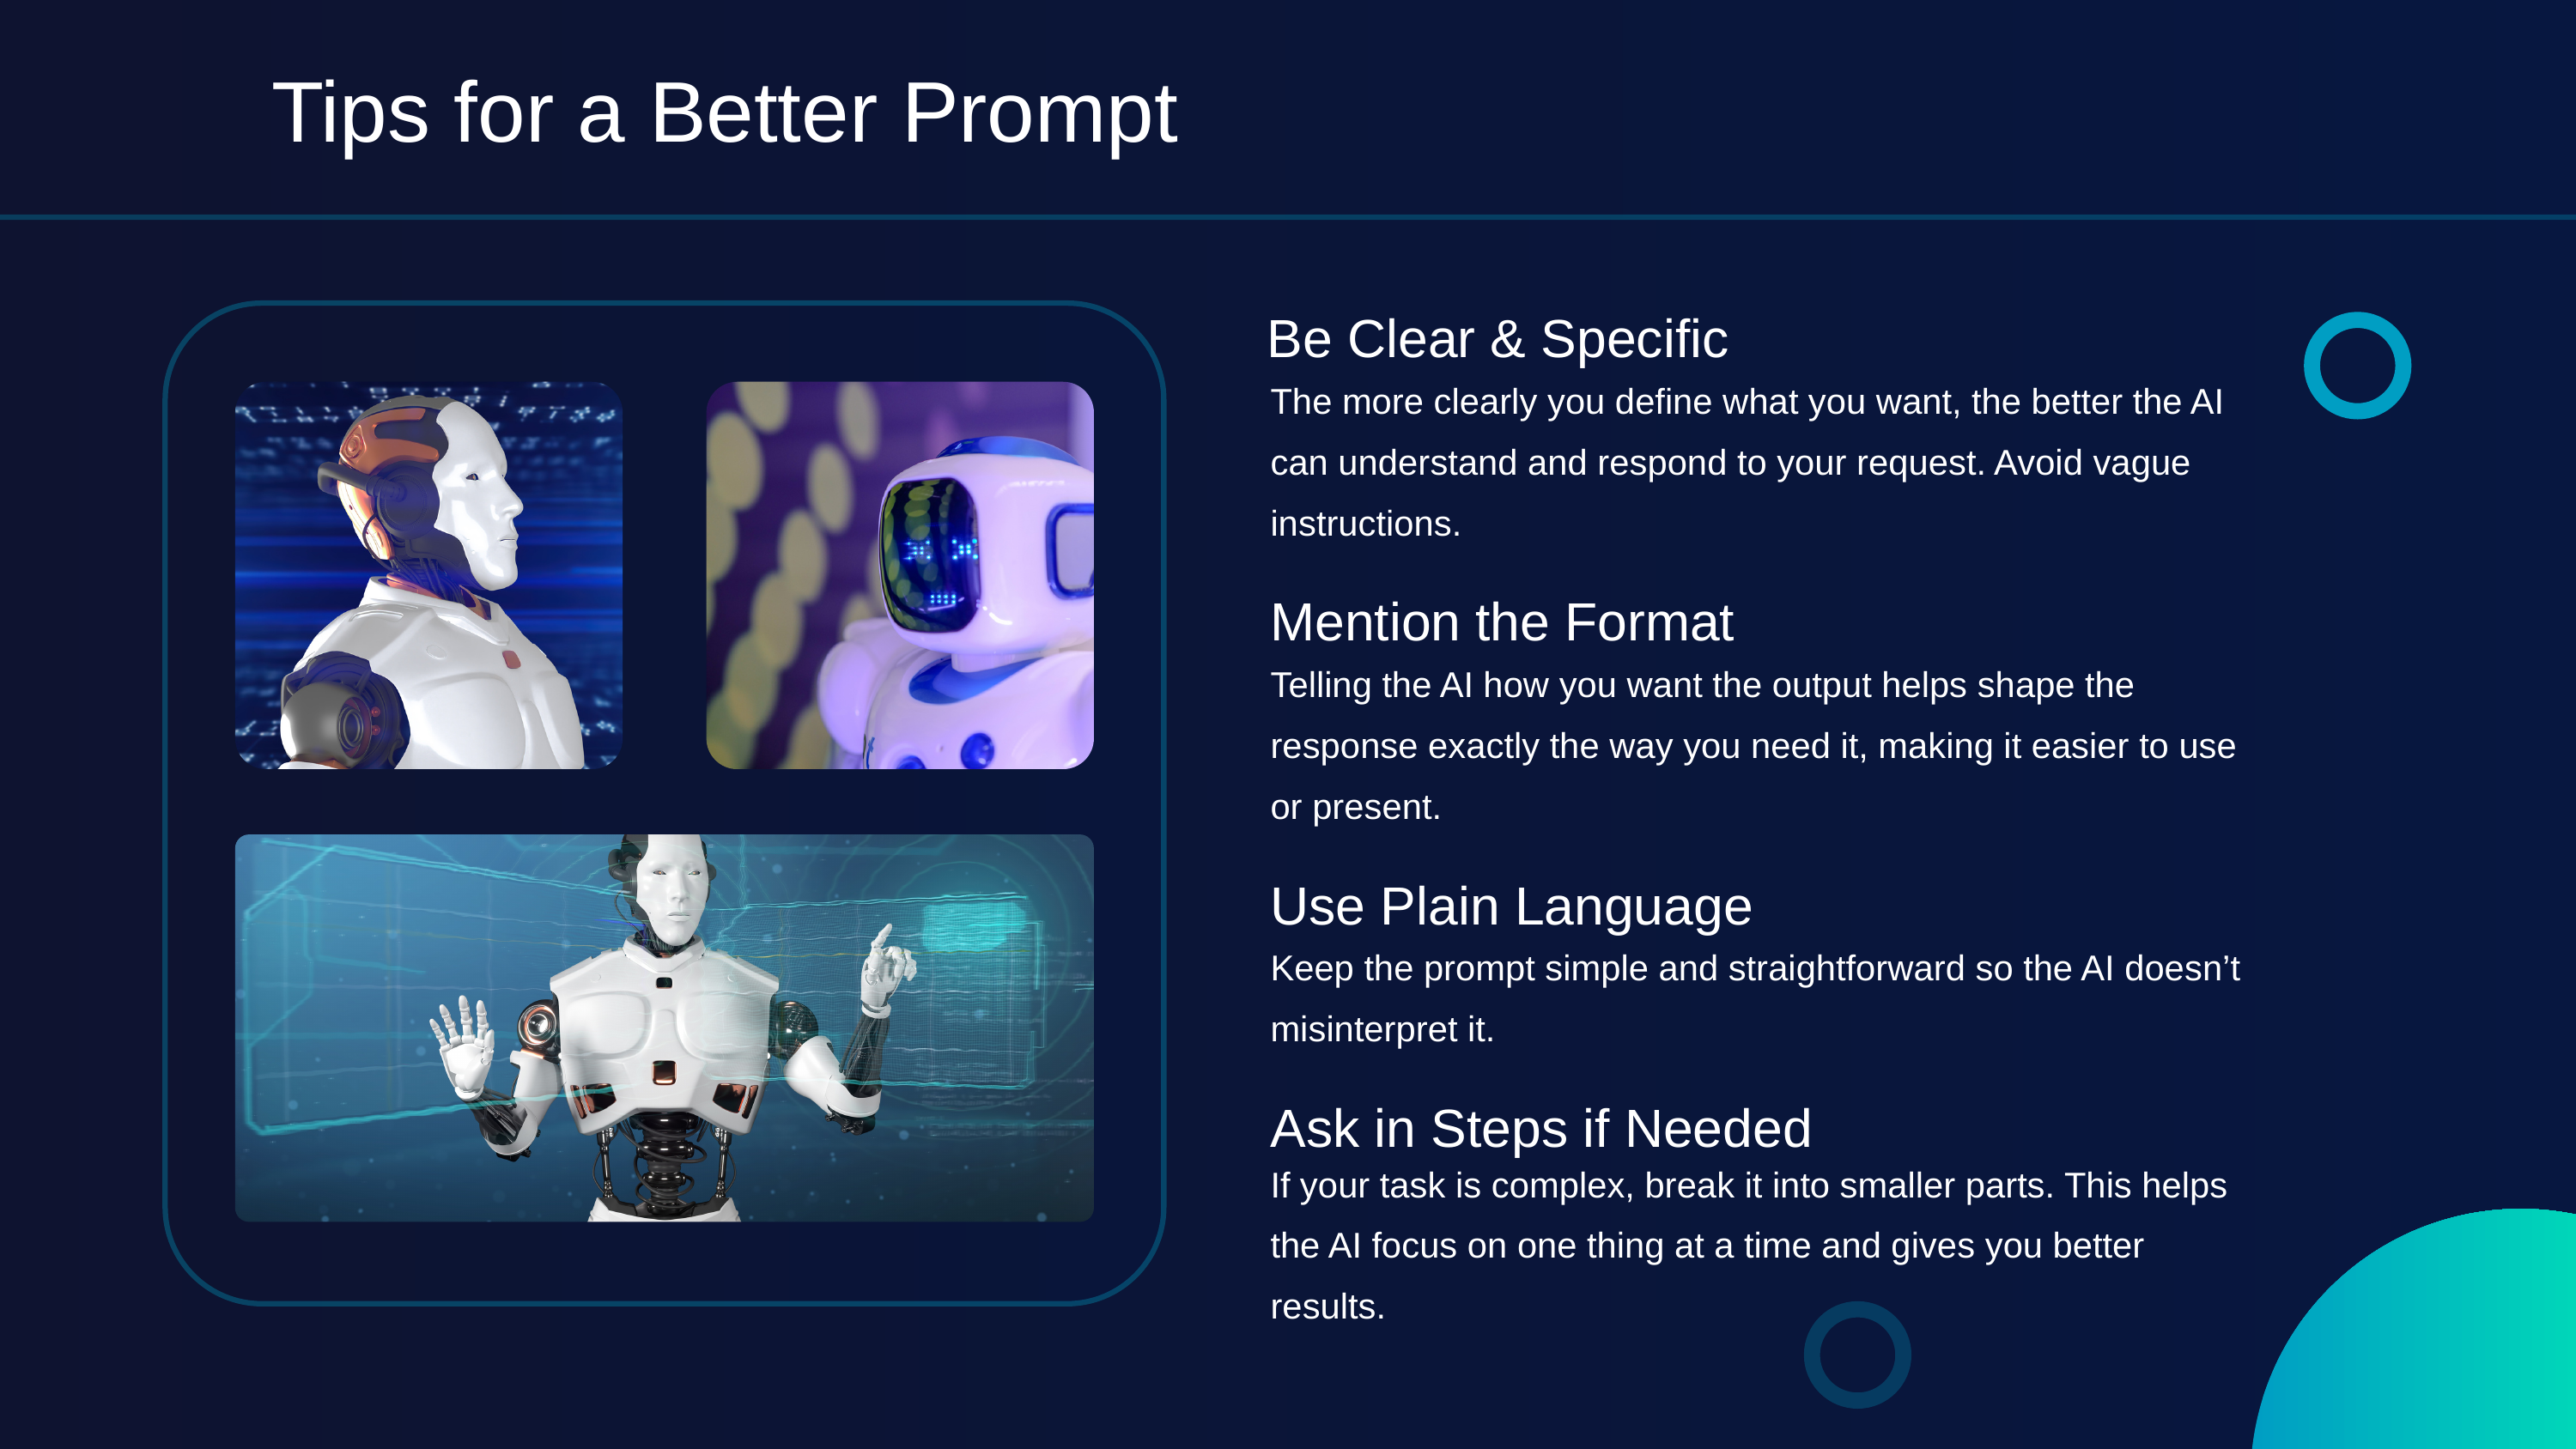

Tips for a Better Prompt
Be Clear & Specific

The more clearly you define what you want, the better the AI can understand and respond to your request. Avoid vague instructions.

Mention the Format
Telling the AI how you want the output helps shape the response exactly the way you need it, making it easier to use or present.

Use Plain Language
Keep the prompt simple and straightforward so the AI doesn’t misinterpret it.
Ask in Steps if Needed
If your task is complex, break it into smaller parts. This helps the AI focus on one thing at a time and gives you better results.